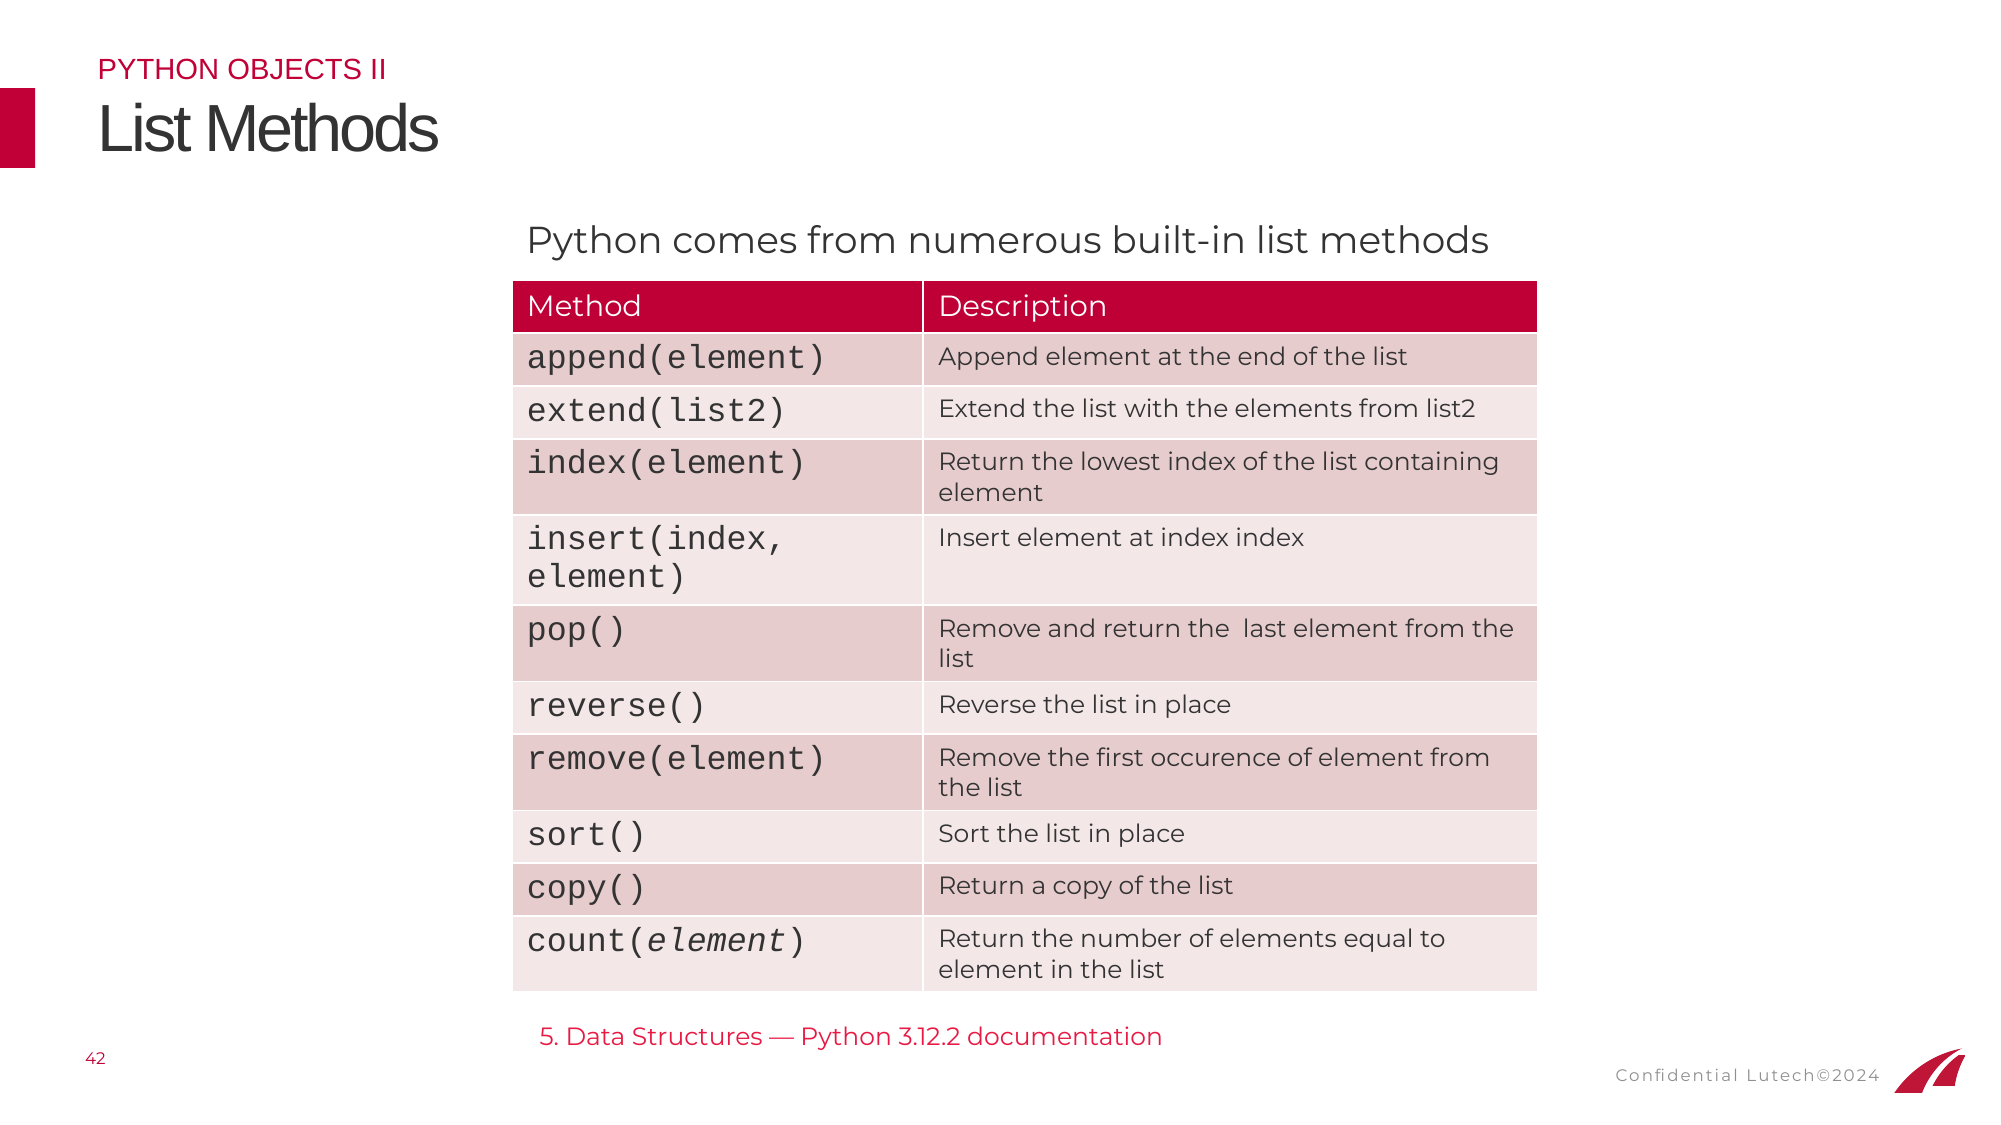

PYTHON OBJECTS II
# List Methods
Python comes from numerous built-in list methods
| Method | Description |
| --- | --- |
| append(element) | Append element at the end of the list |
| extend(list2) | Extend the list with the elements from list2 |
| index(element) | Return the lowest index of the list containing element |
| insert(index, element) | Insert element at index index |
| pop() | Remove and return the last element from the list |
| reverse() | Reverse the list in place |
| remove(element) | Remove the first occurence of element from the list |
| sort() | Sort the list in place |
| copy() | Return a copy of the list |
| count(element) | Return the number of elements equal to element in the list |
5. Data Structures — Python 3.12.2 documentation